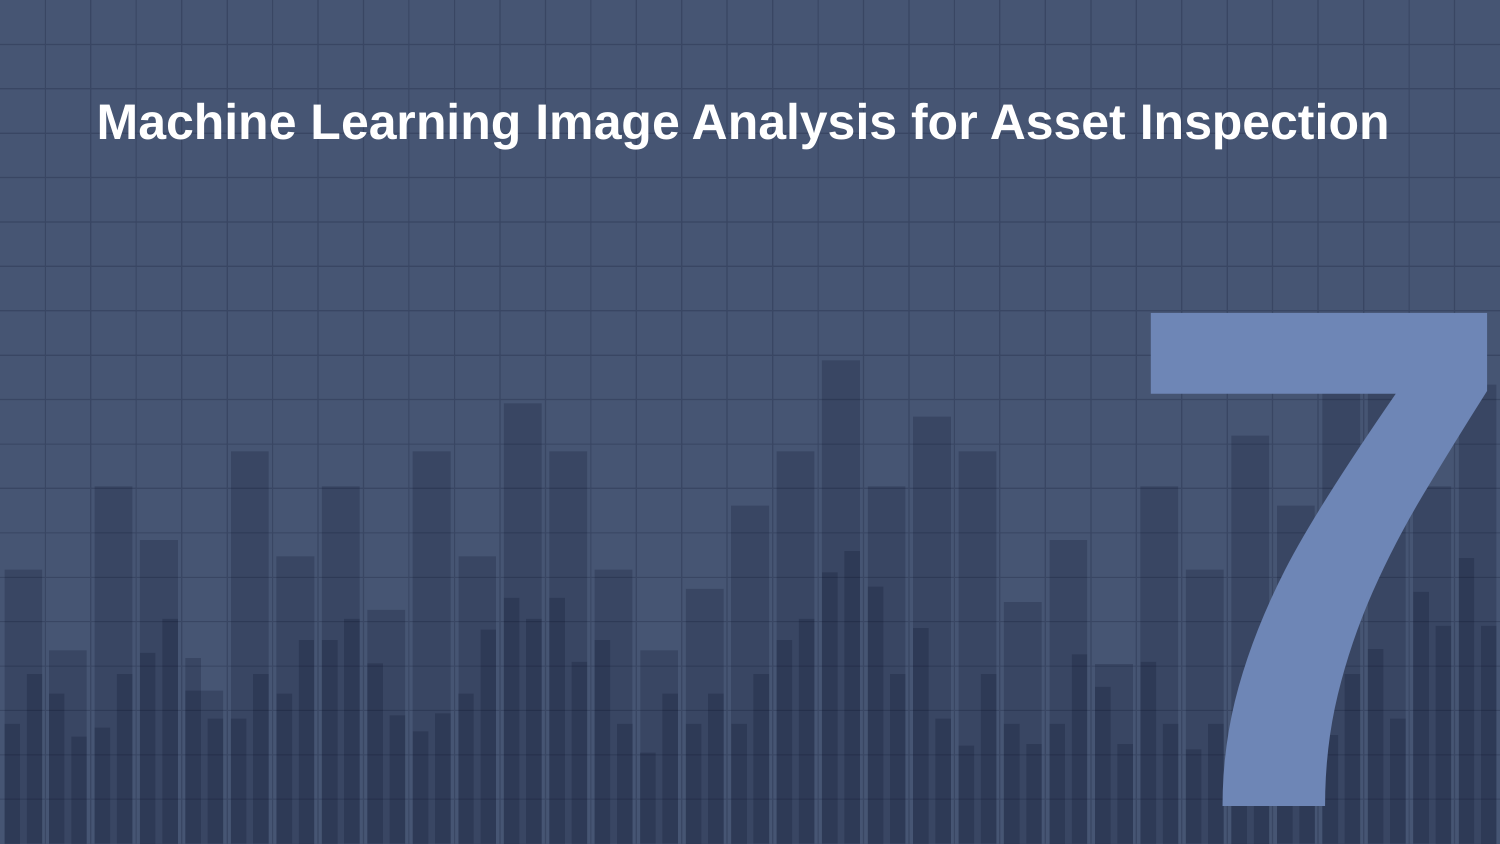

Machine Learning Image Analysis for Asset Inspection
7